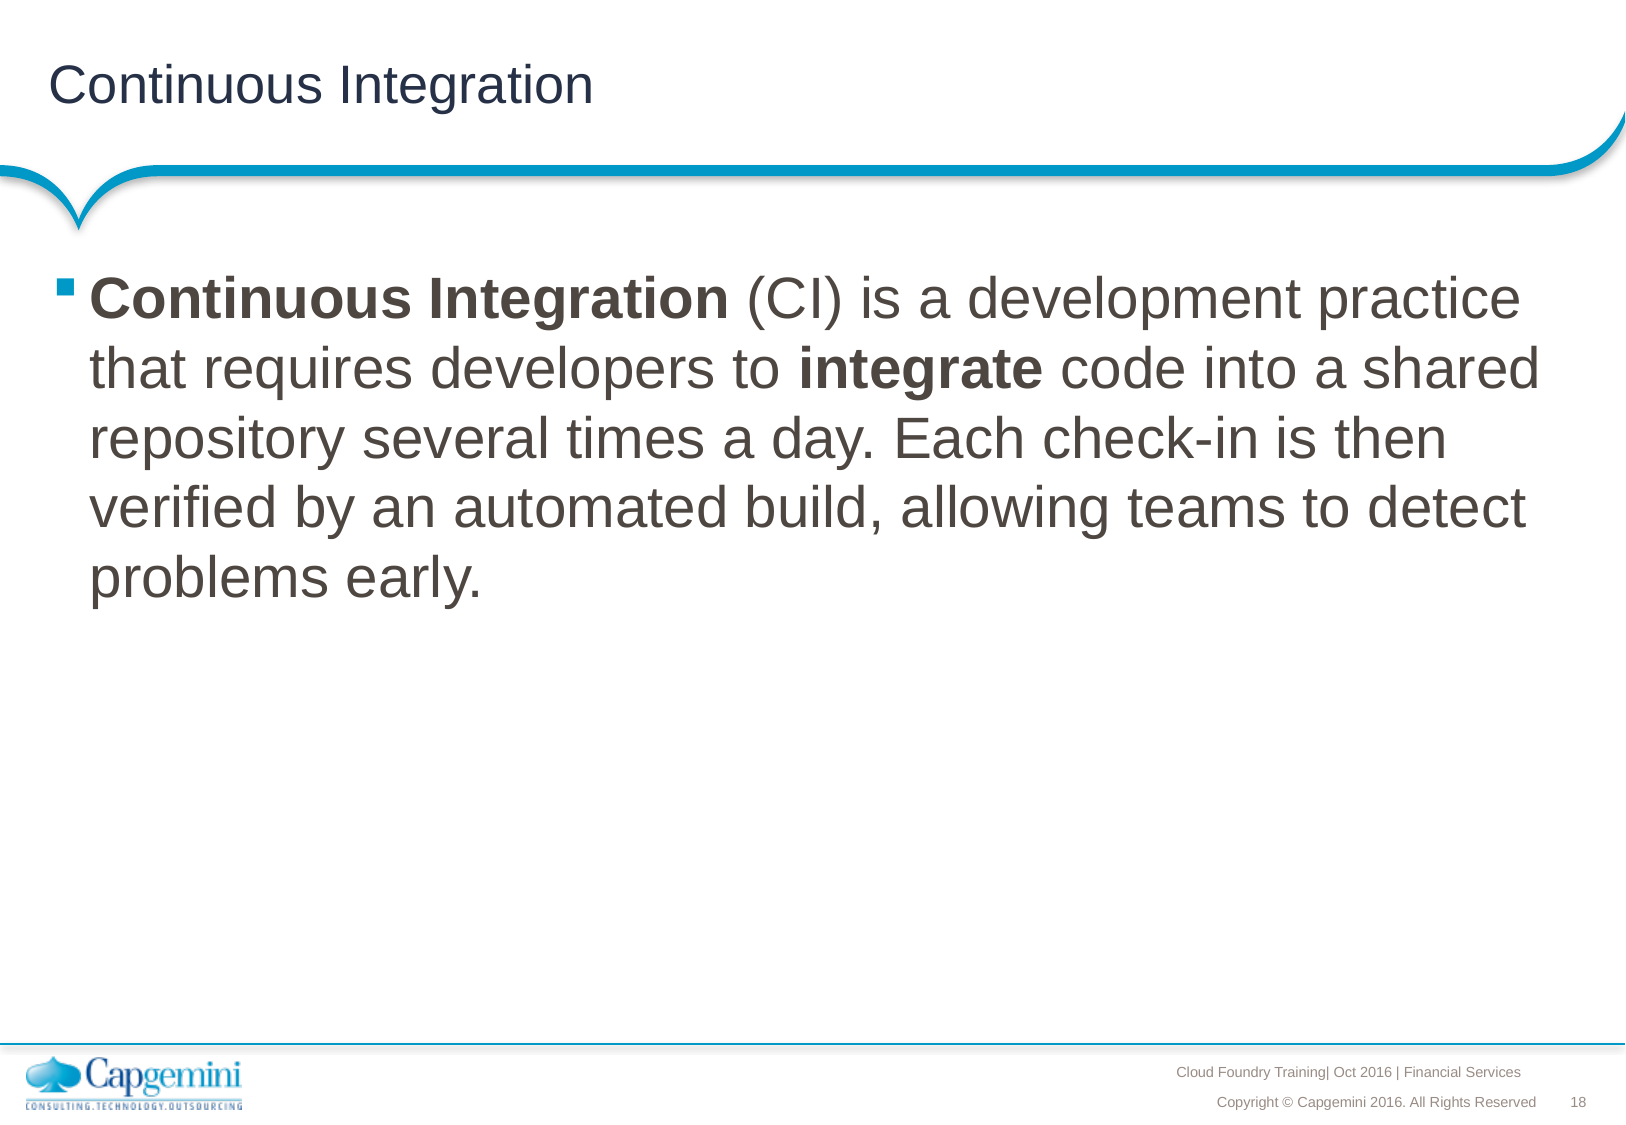

# Continuous Integration
Continuous Integration (CI) is a development practice that requires developers to integrate code into a shared repository several times a day. Each check-in is then verified by an automated build, allowing teams to detect problems early.